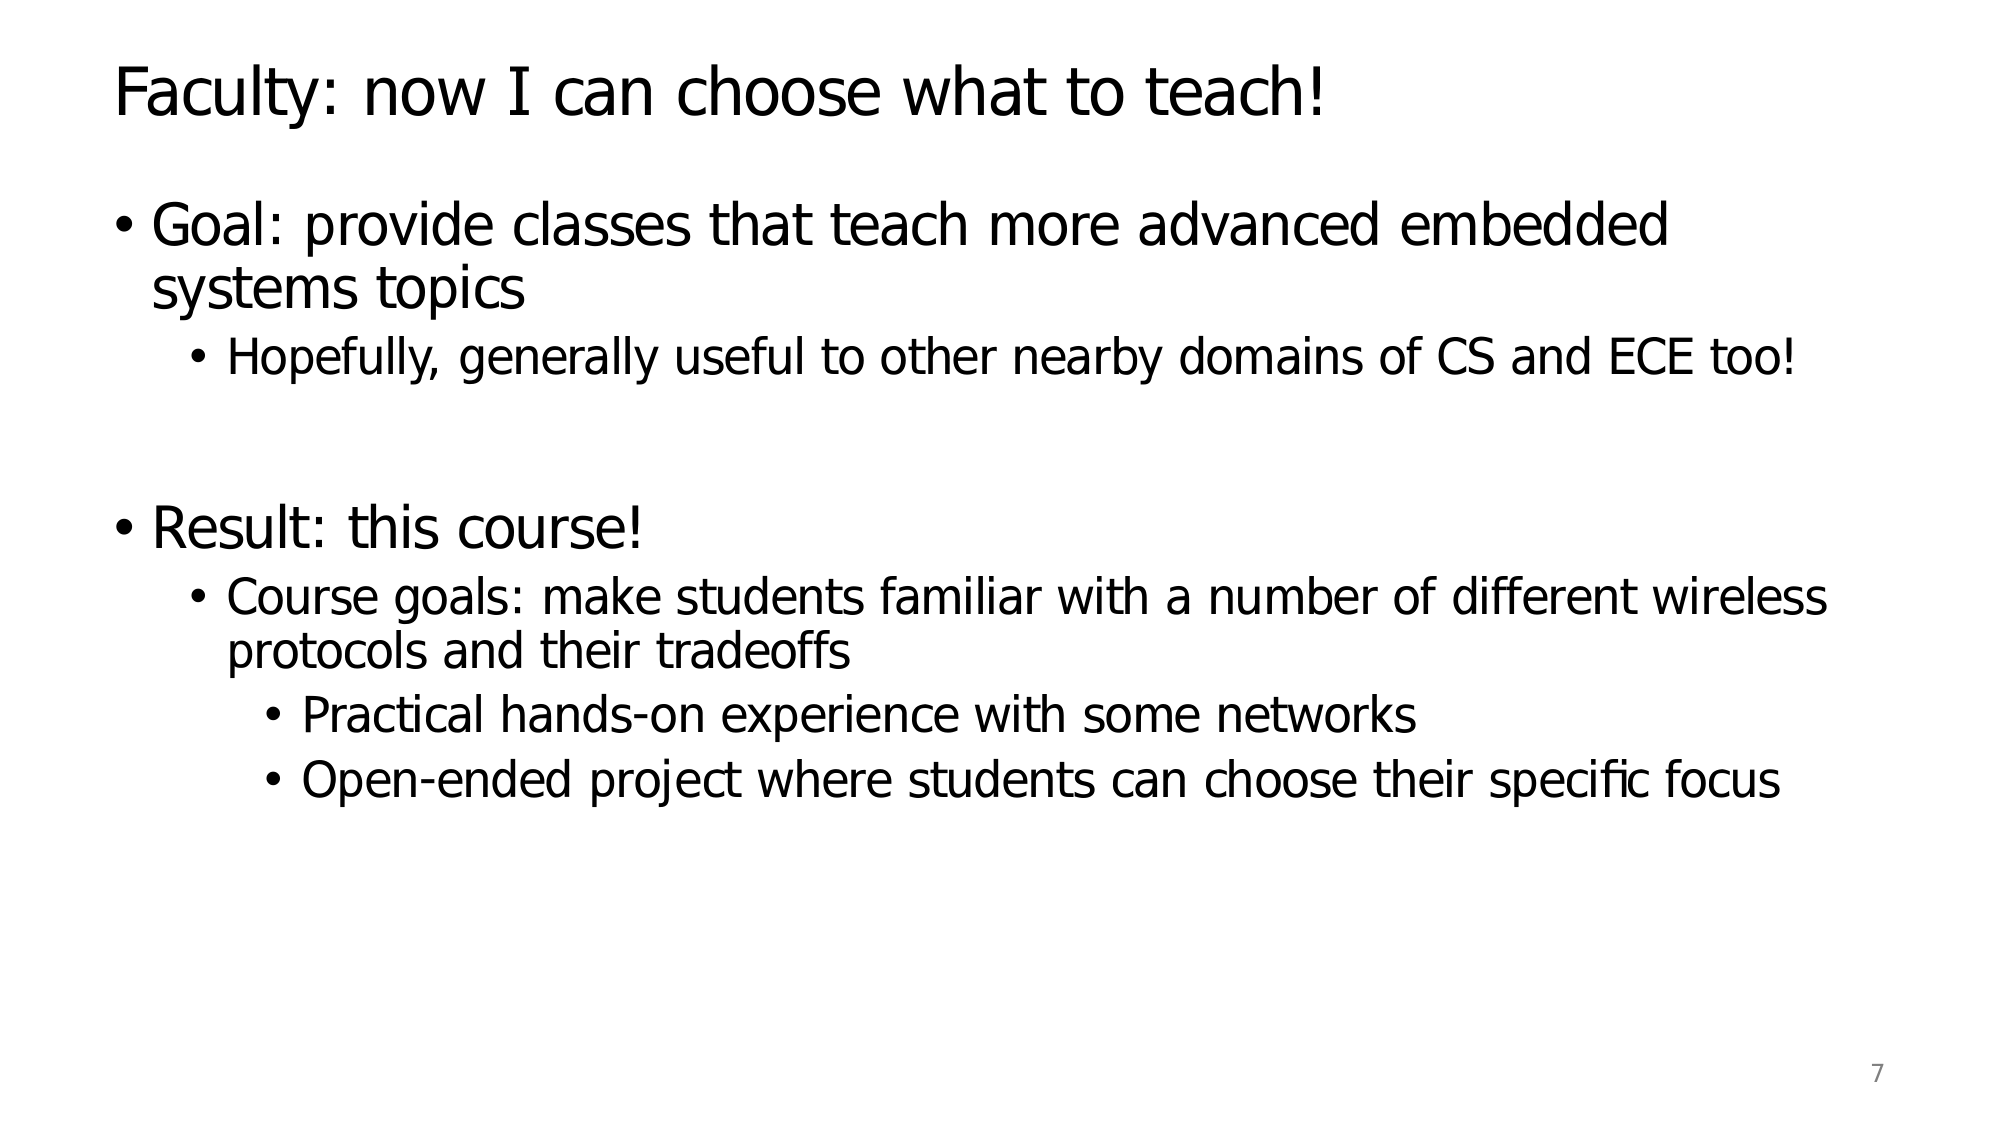

# Faculty: now I can choose what to teach!
Goal: provide classes that teach more advanced embedded systems topics
Hopefully, generally useful to other nearby domains of CS and ECE too!

Result: this course!
Course goals: make students familiar with a number of different wireless protocols and their tradeoffs
Practical hands-on experience with some networks
Open-ended project where students can choose their specific focus
7